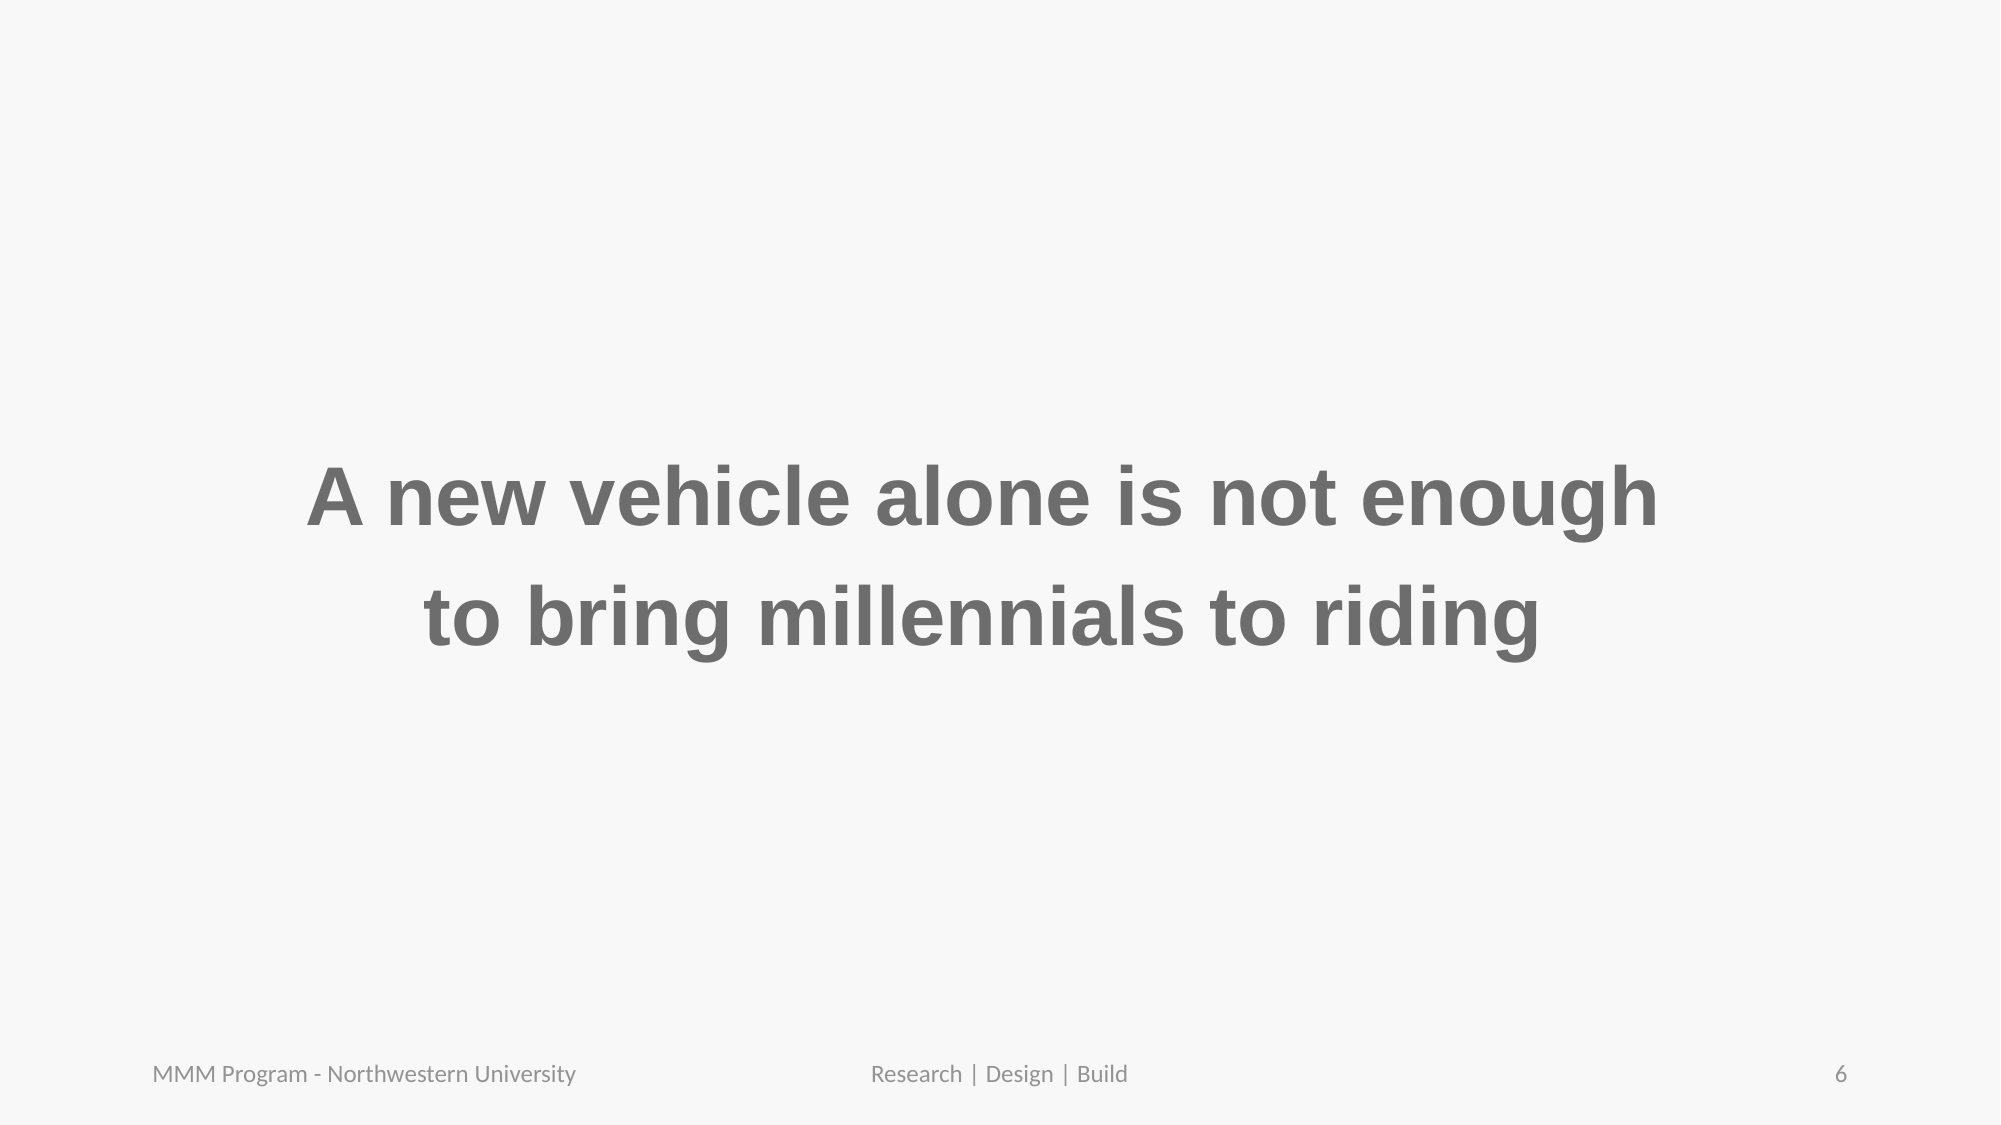

# A new vehicle alone is not enough to bring millennials to riding
MMM Program - Northwestern University
Research | Design | Build
6